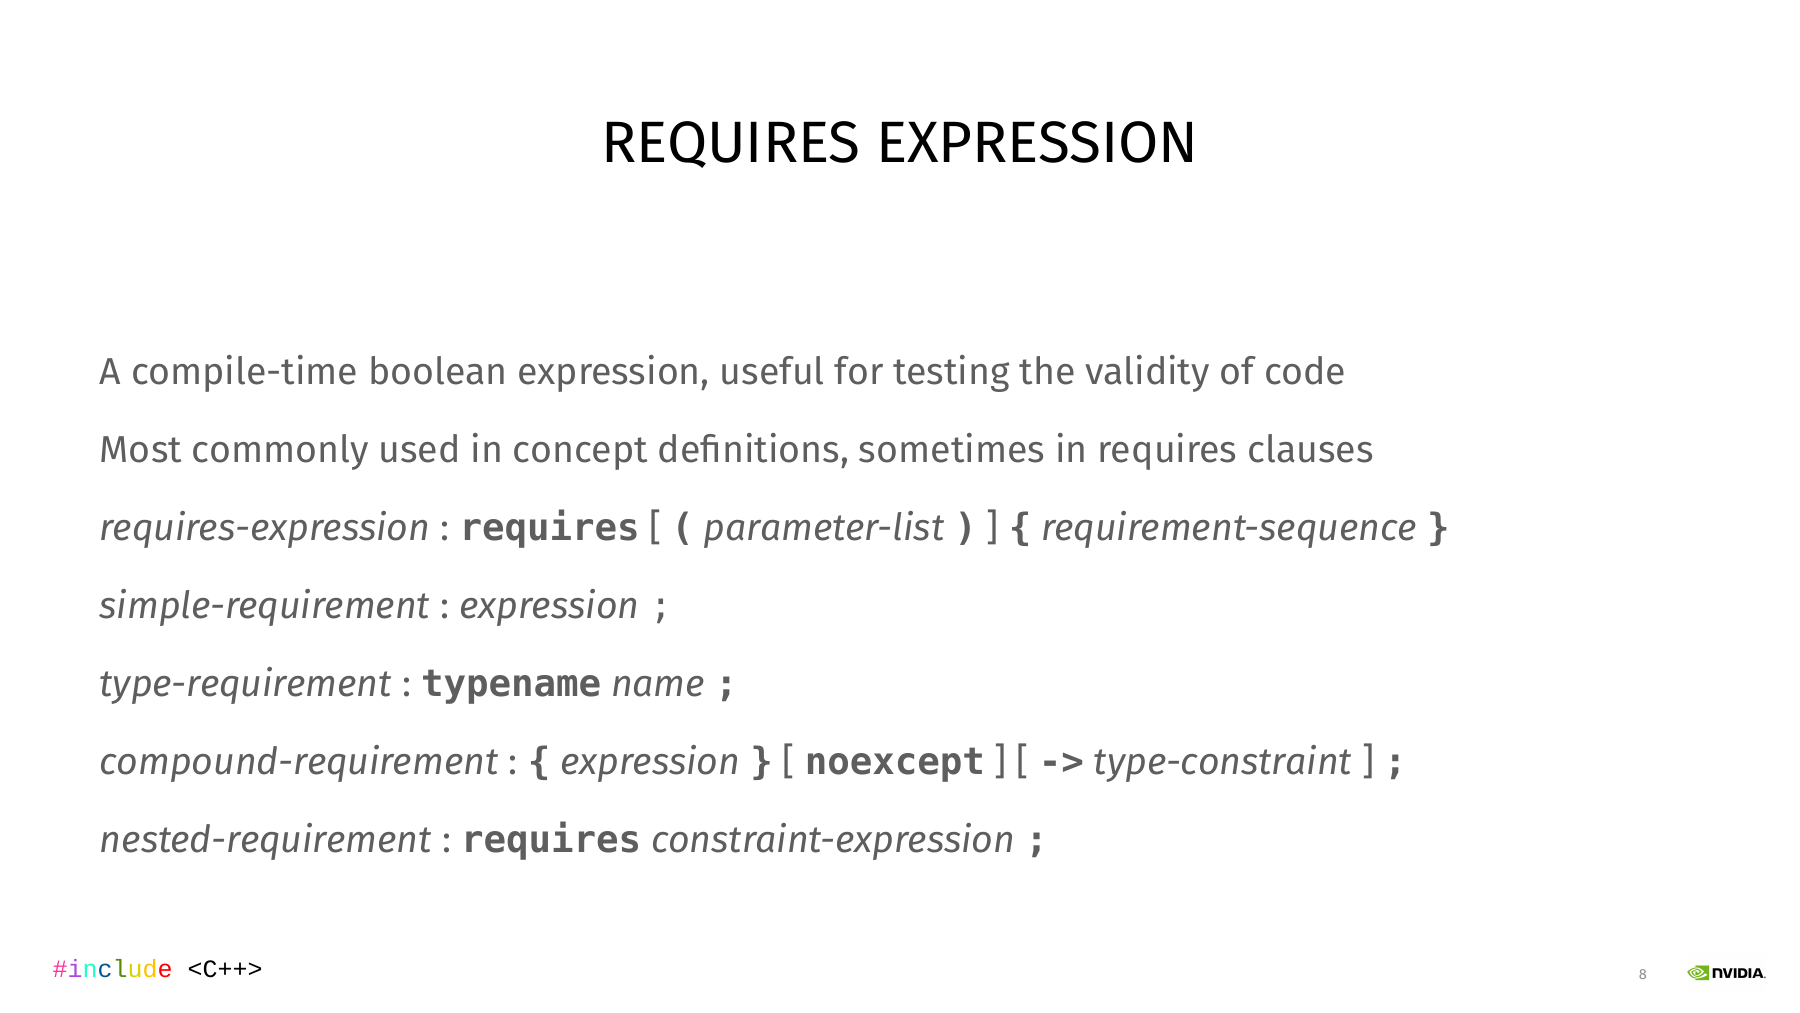

# Requires Expression

A compile-time boolean expression, useful for testing the validity of code
Most commonly used in concept definitions, sometimes in requires clauses
requires-expression : requires [ ( parameter-list ) ] { requirement-sequence }
simple-requirement : expression ;
type-requirement : typename name ;
compound-requirement : { expression } [ noexcept ] [ -> type-constraint ] ;
nested-requirement : requires constraint-expression ;